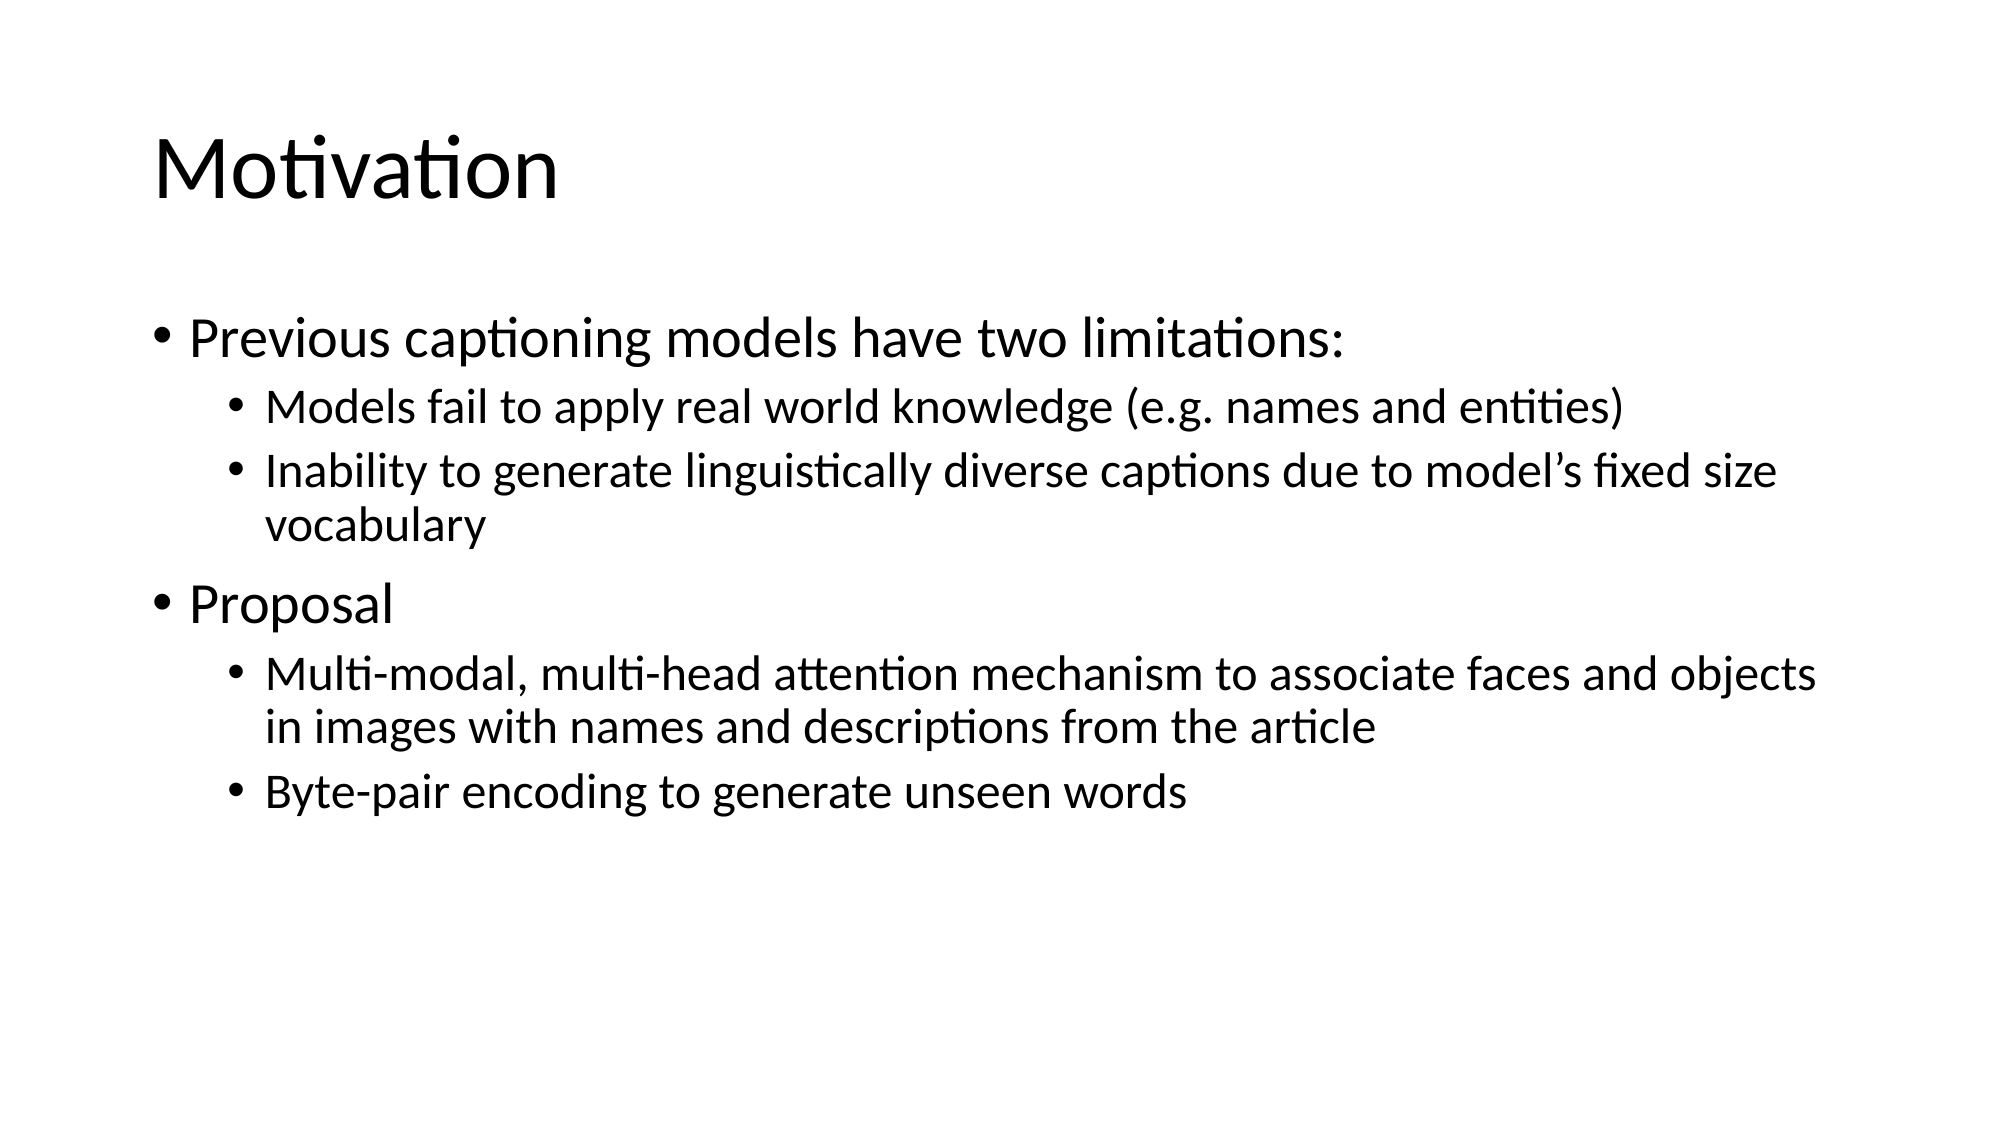

# Motivation
Previous captioning models have two limitations:
Models fail to apply real world knowledge (e.g. names and entities)
Inability to generate linguistically diverse captions due to model’s fixed size vocabulary
Proposal
Multi-modal, multi-head attention mechanism to associate faces and objects in images with names and descriptions from the article
Byte-pair encoding to generate unseen words